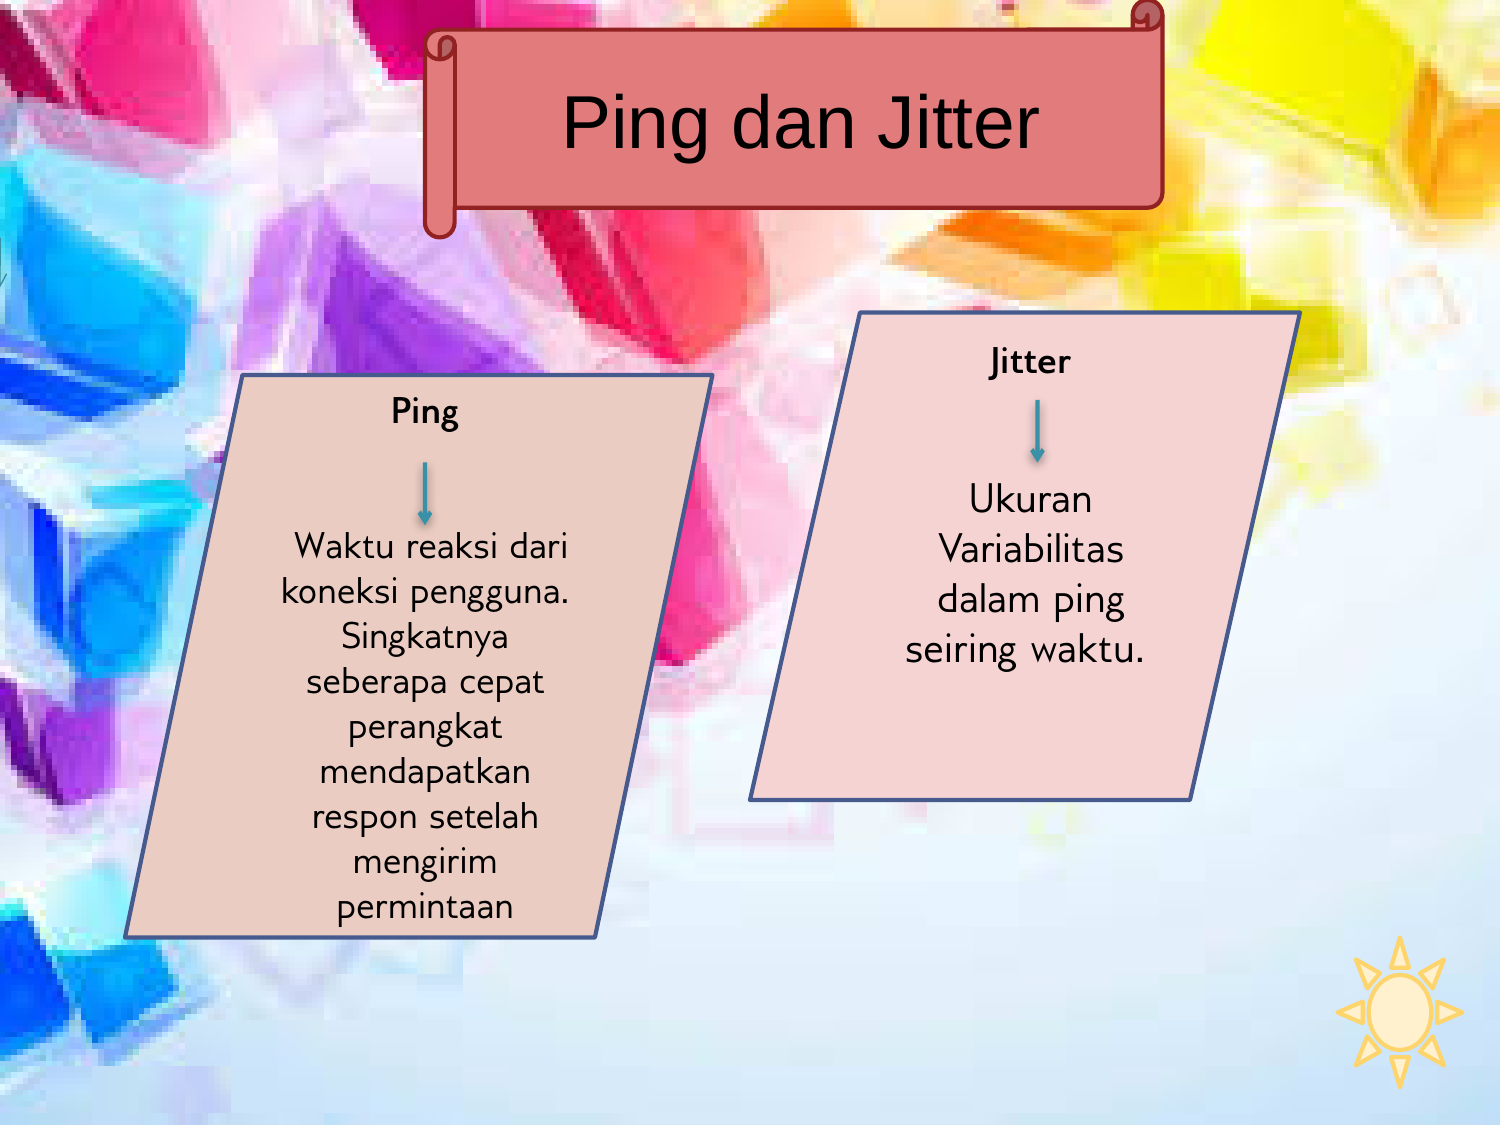

Ping dan Jitter

Jitter

Ukuran Variabilitas dalam ping seiring waktu.

Ping

 Waktu reaksi dari koneksi pengguna.
Singkatnya seberapa cepat perangkat mendapatkan respon setelah mengirim permintaan